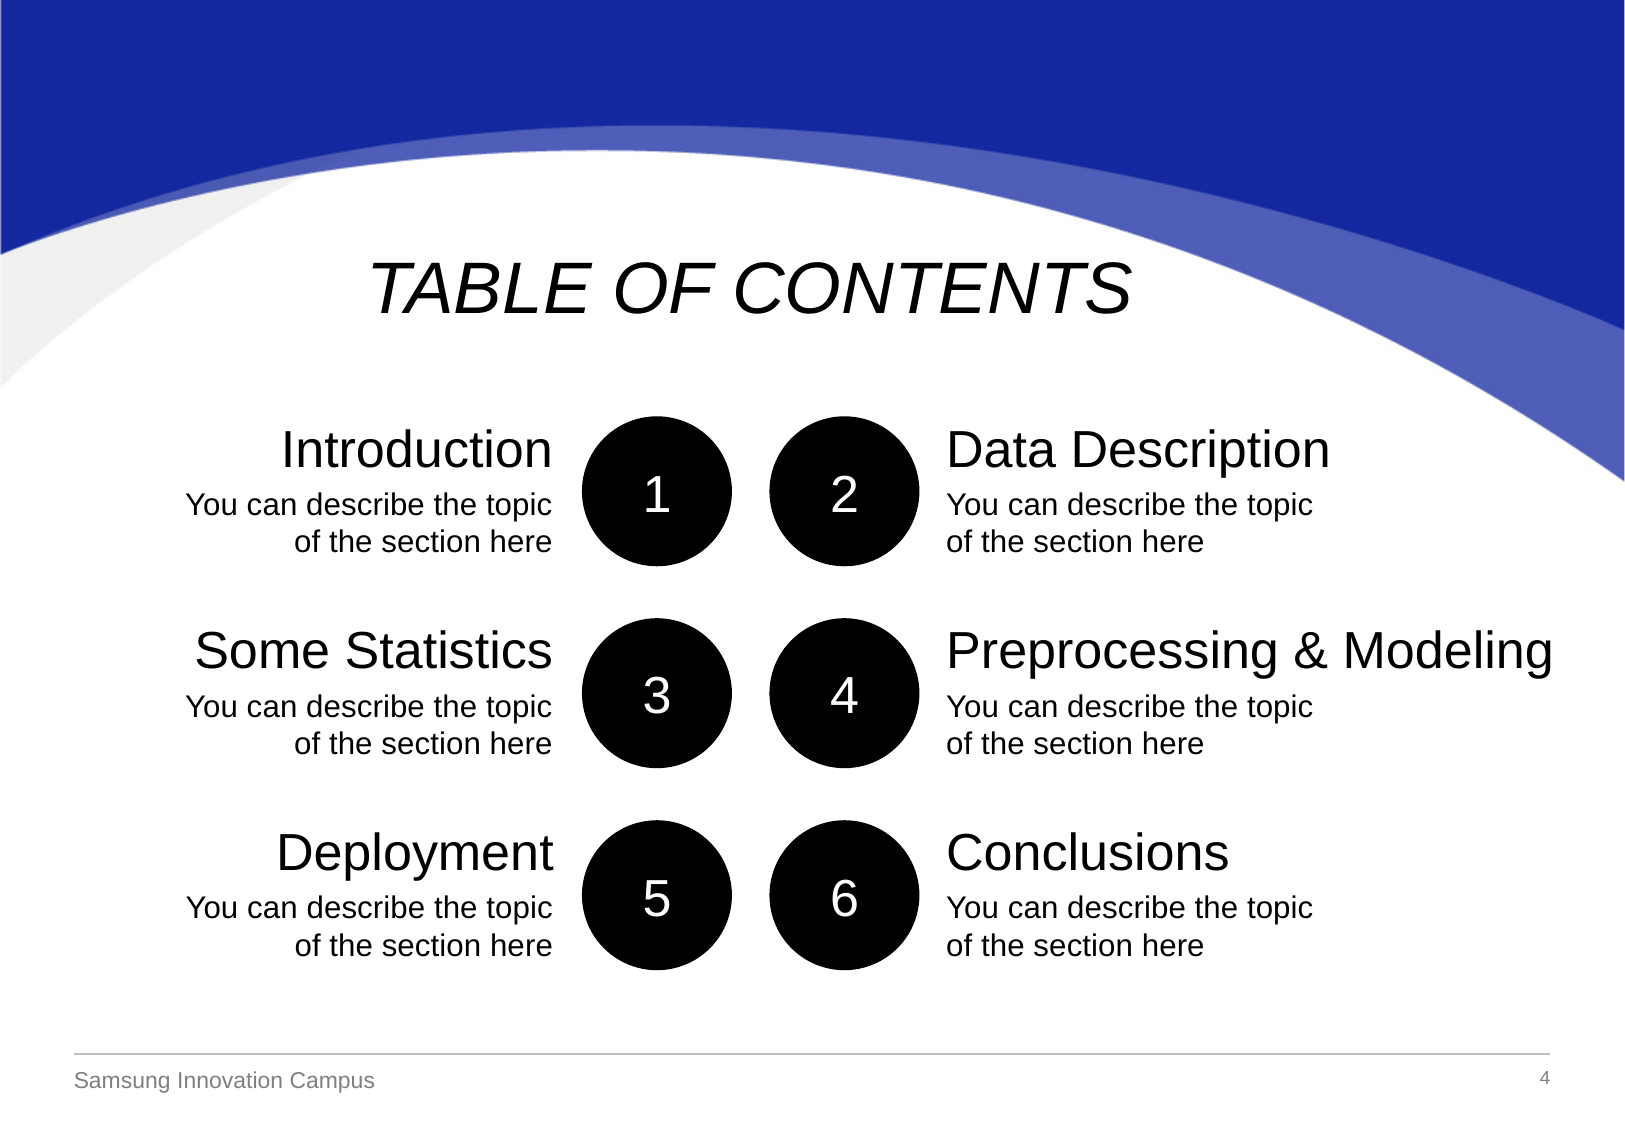

TABLE OF CONTENTS
Introduction

Data Description
1
2
You can describe the topic of the section here
You can describe the topic of the section here
Some Statistics
Preprocessing & Modeling

3
4
You can describe the topic of the section here
You can describe the topic of the section here
Deployment
Conclusions

5
6
You can describe the topic of the section here
You can describe the topic of the section here